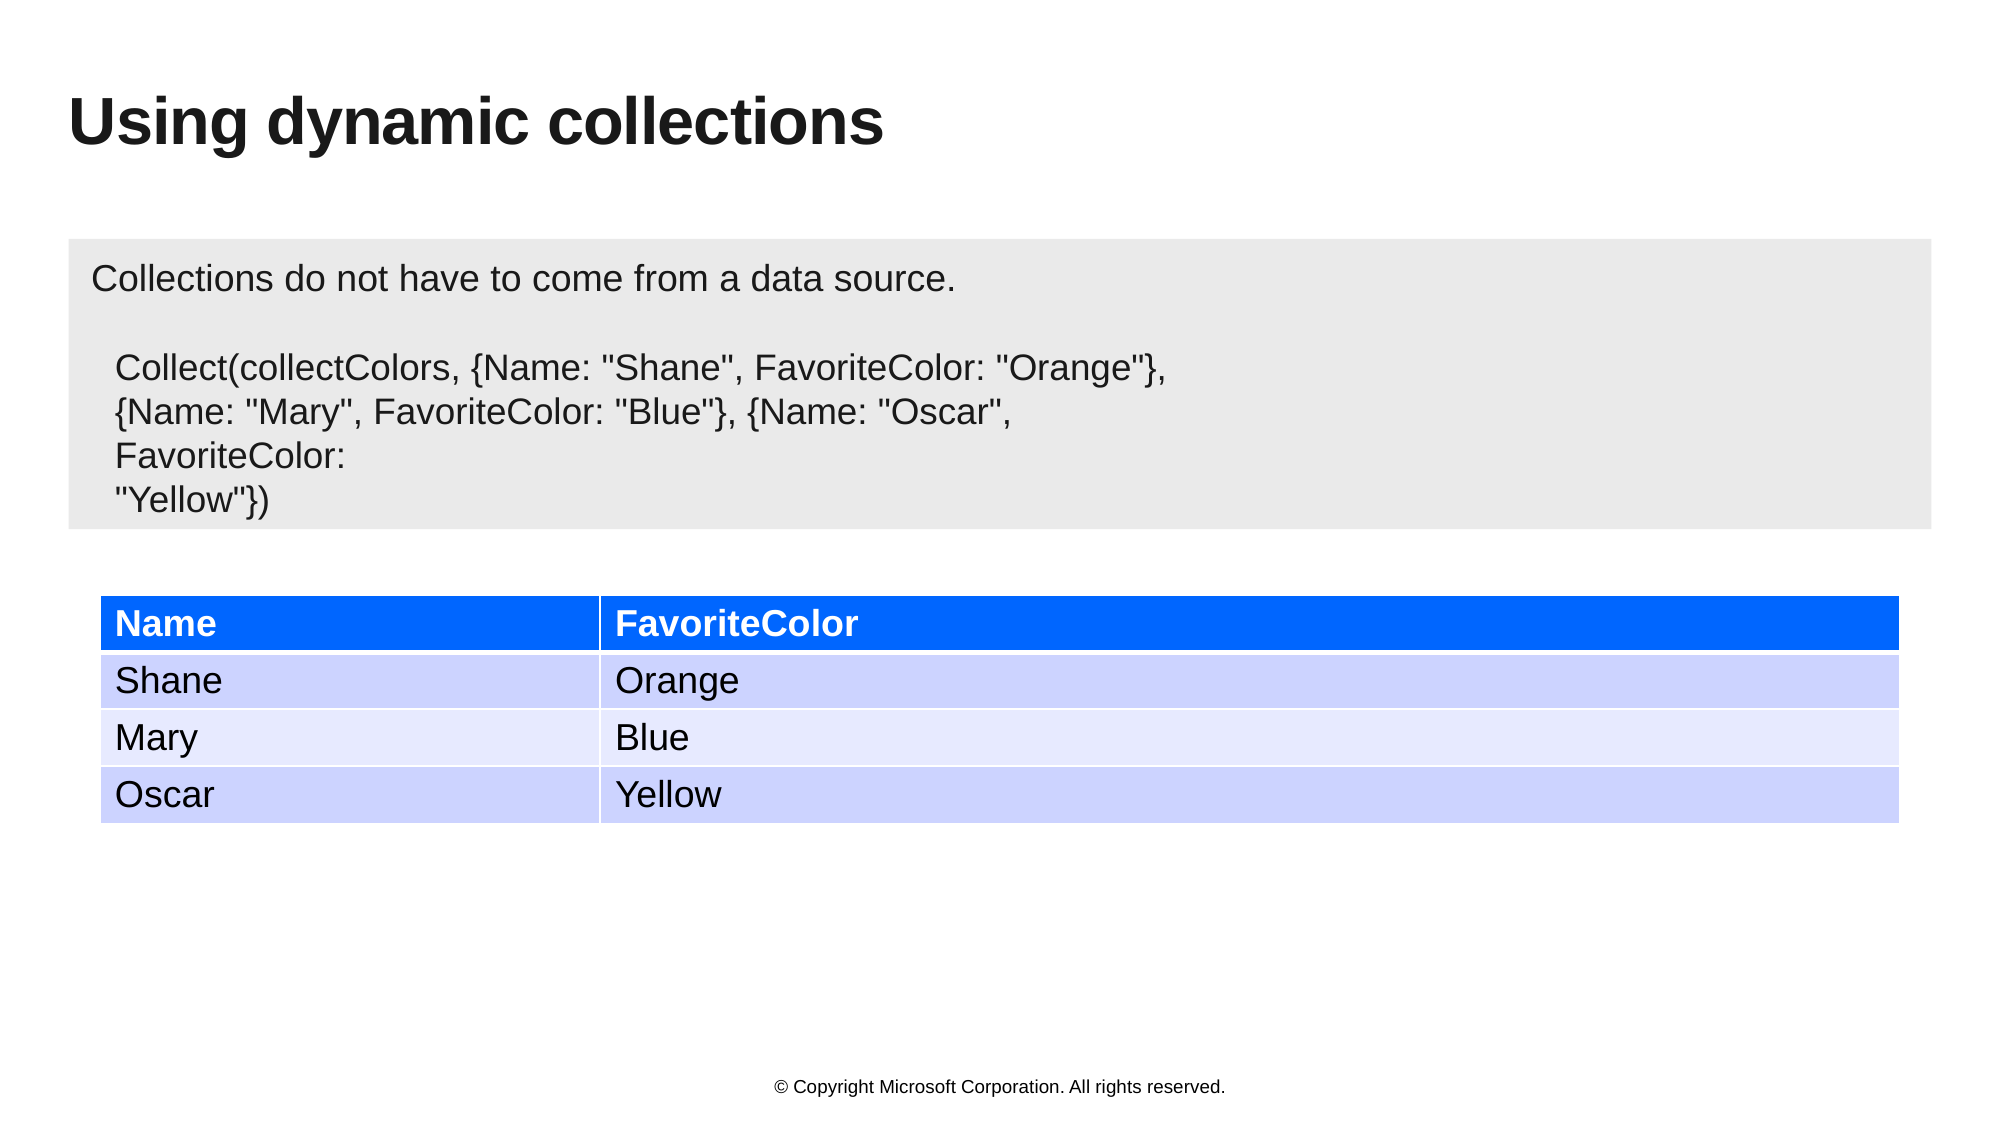

# Using dynamic collections
Collections do not have to come from a data source.
Collect(collectColors, {Name: "Shane", FavoriteColor: "Orange"},
{Name: "Mary", FavoriteColor: "Blue"}, {Name: "Oscar", FavoriteColor:
"Yellow"})
| Name | FavoriteColor |
| --- | --- |
| Shane | Orange |
| Mary | Blue |
| Oscar | Yellow |